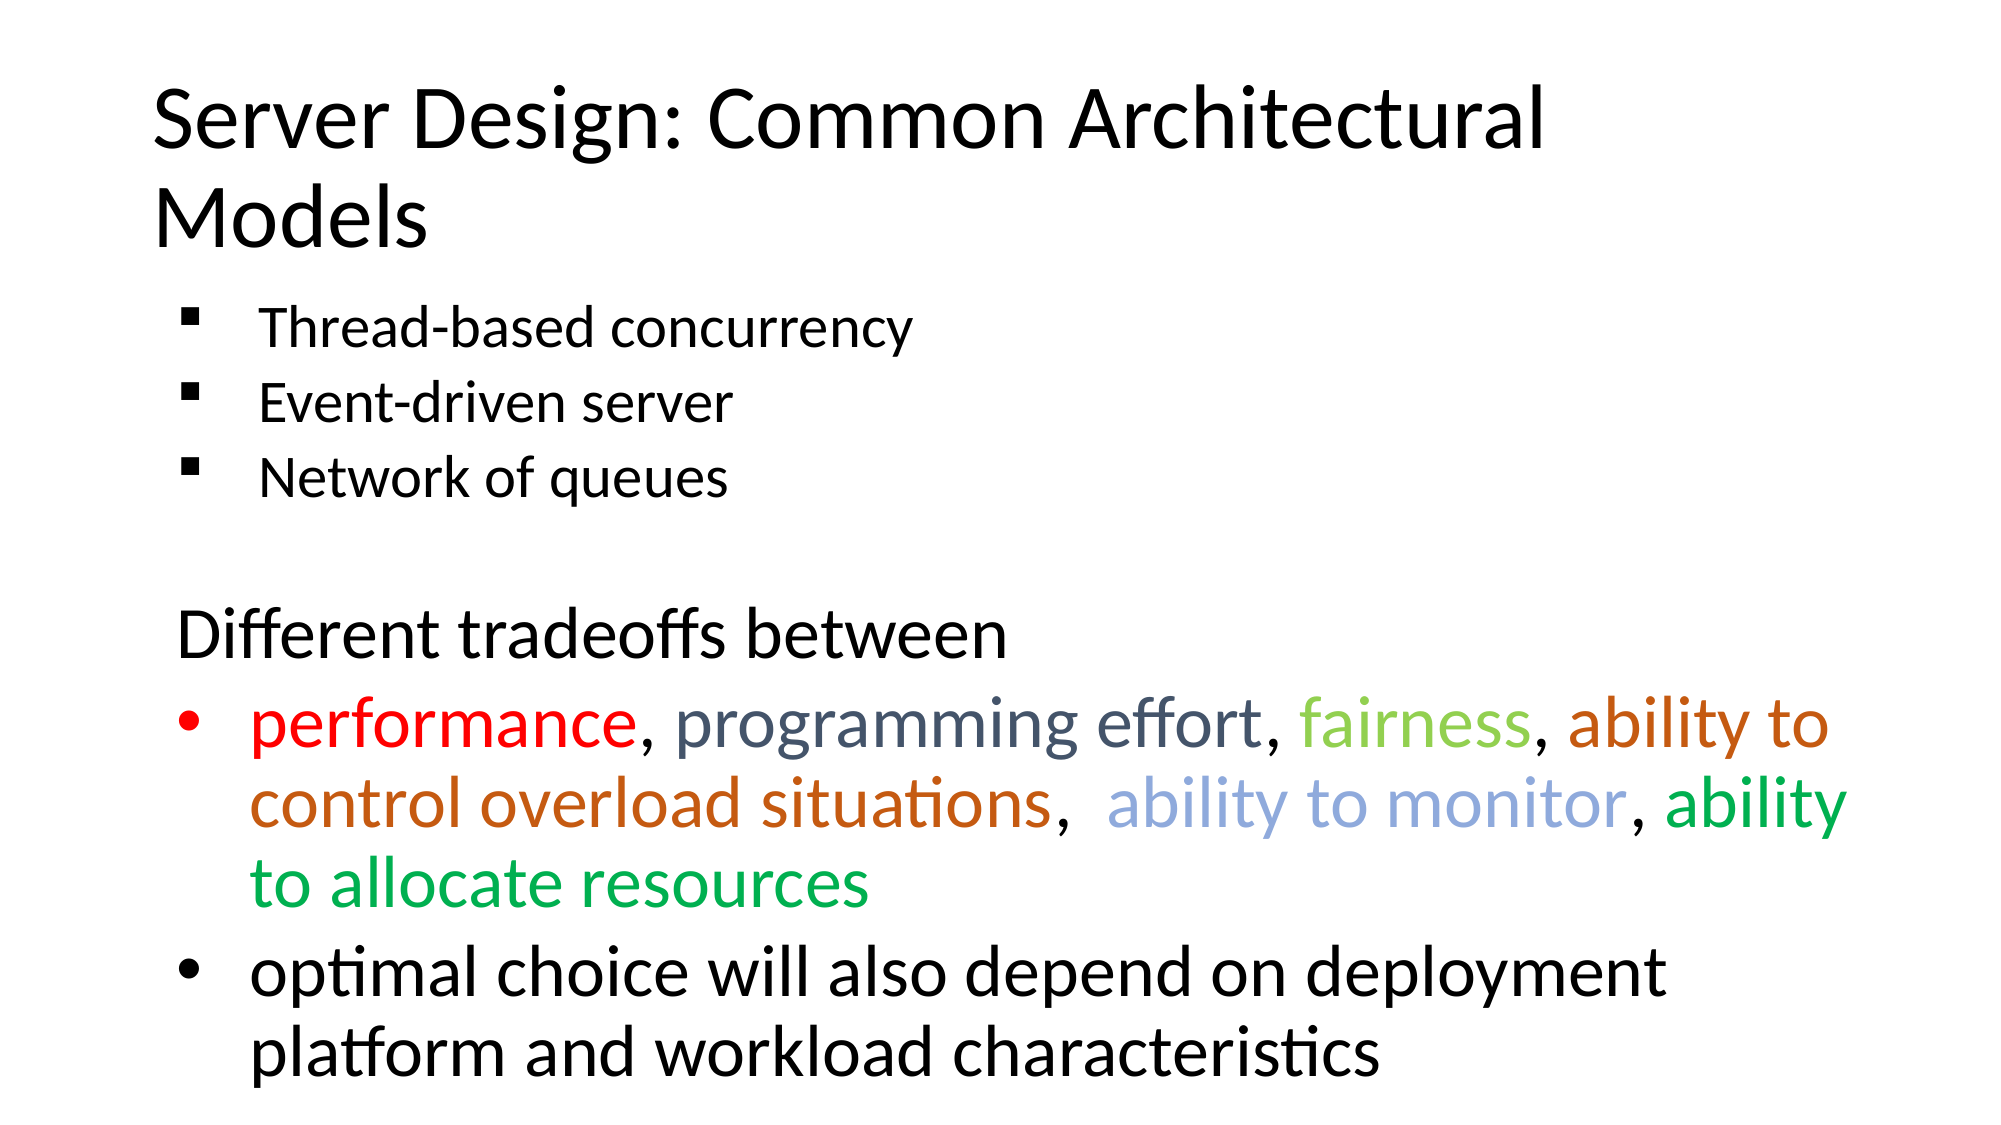

# Server Design: Common Architectural Models

Thread-based concurrency
Event-driven server
Network of queues

Different tradeoffs between
performance, programming effort, fairness, ability to control overload situations,  ability to monitor, ability to allocate resources
optimal choice will also depend on deployment platform and workload characteristics